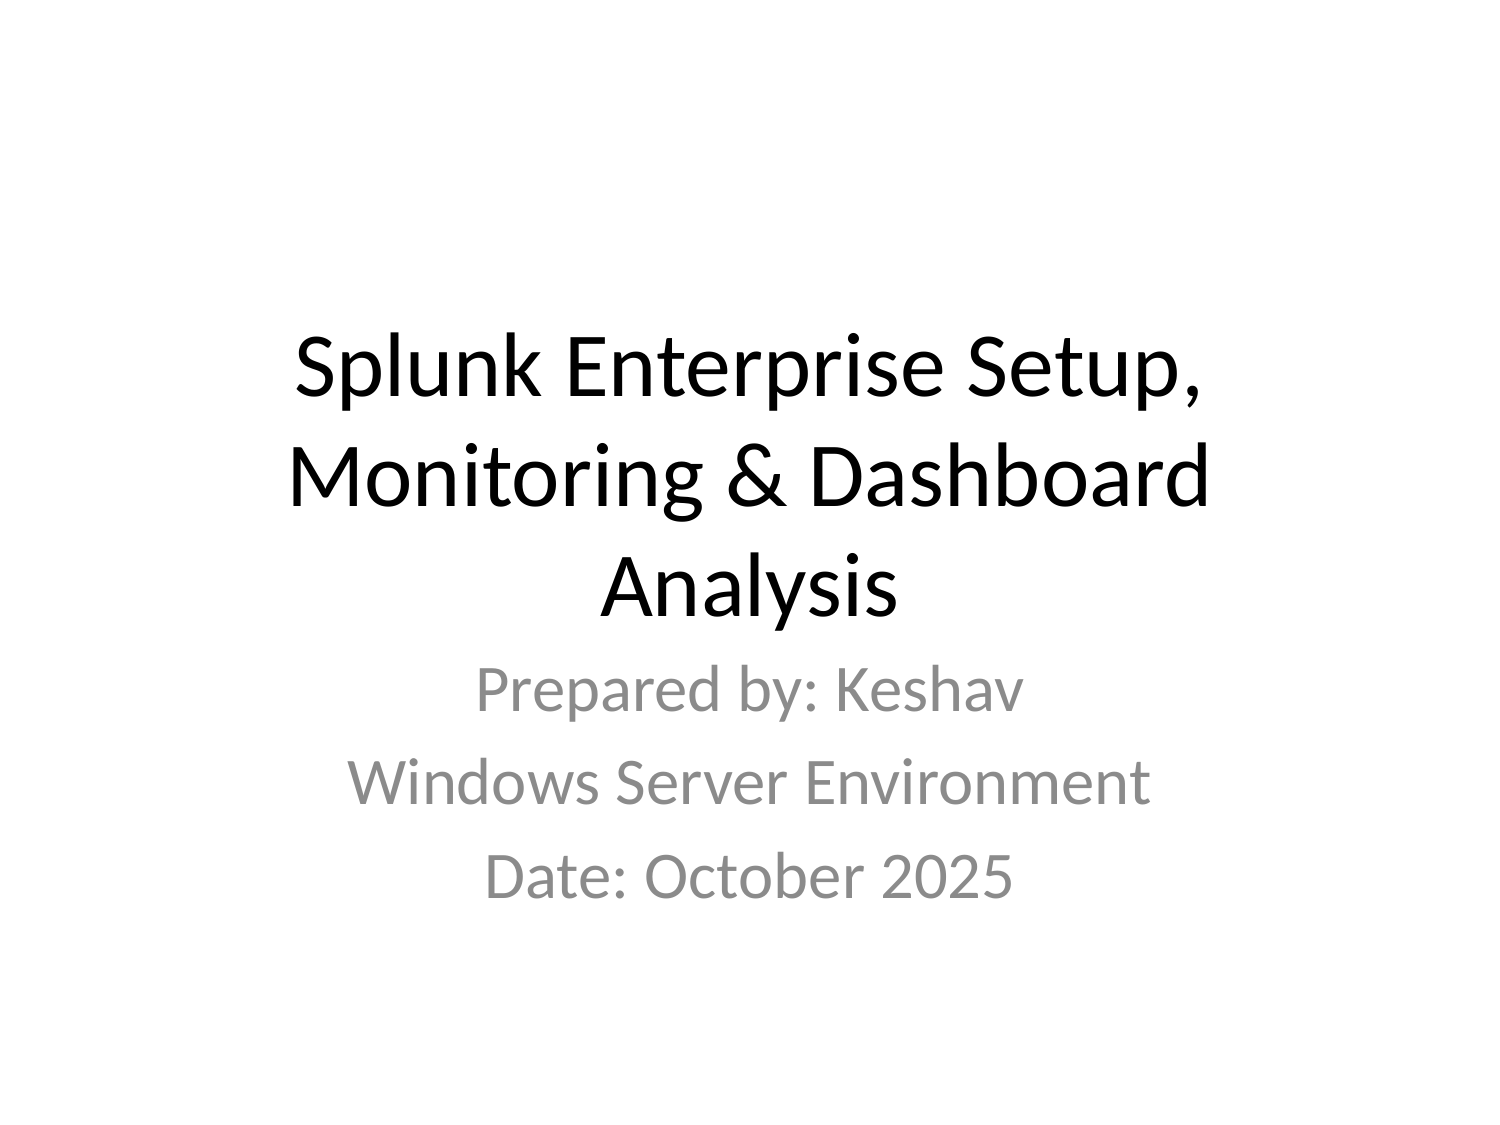

# Splunk Enterprise Setup, Monitoring & Dashboard Analysis
Prepared by: Keshav
Windows Server Environment
Date: October 2025